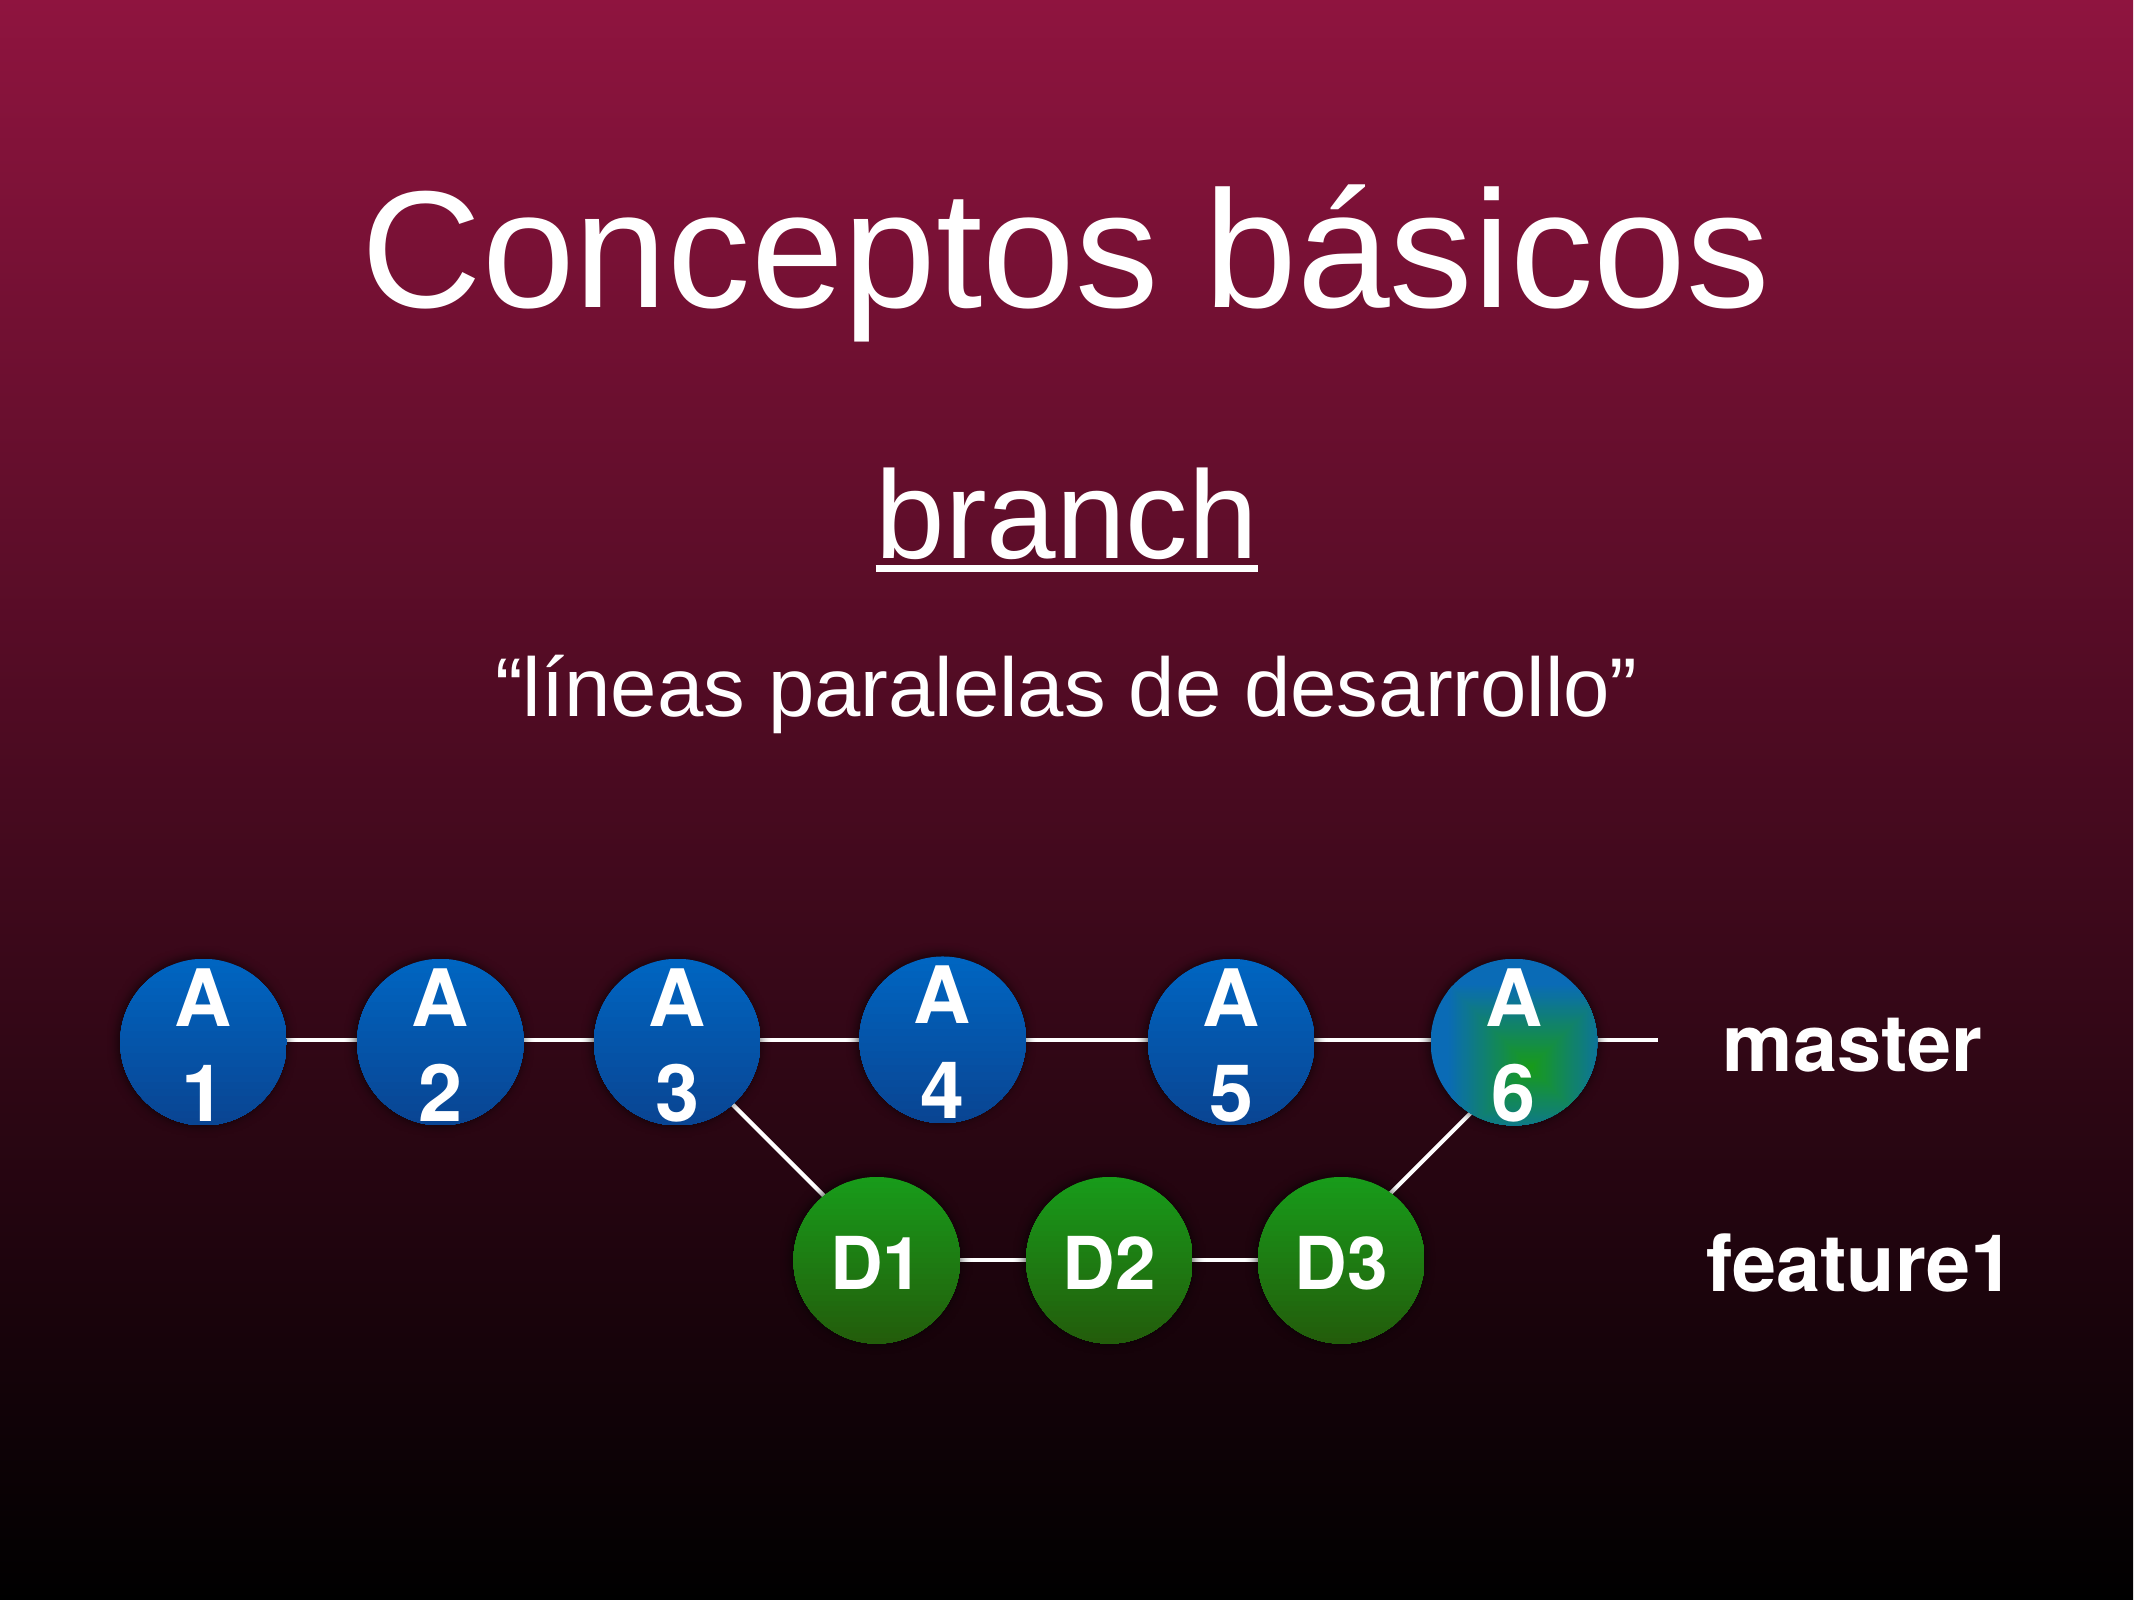

# Conceptos básicos
branch
“líneas paralelas de desarrollo”
A4
A1
A2
A3
A5
A6
master

D1
D2
D3
feature1

15